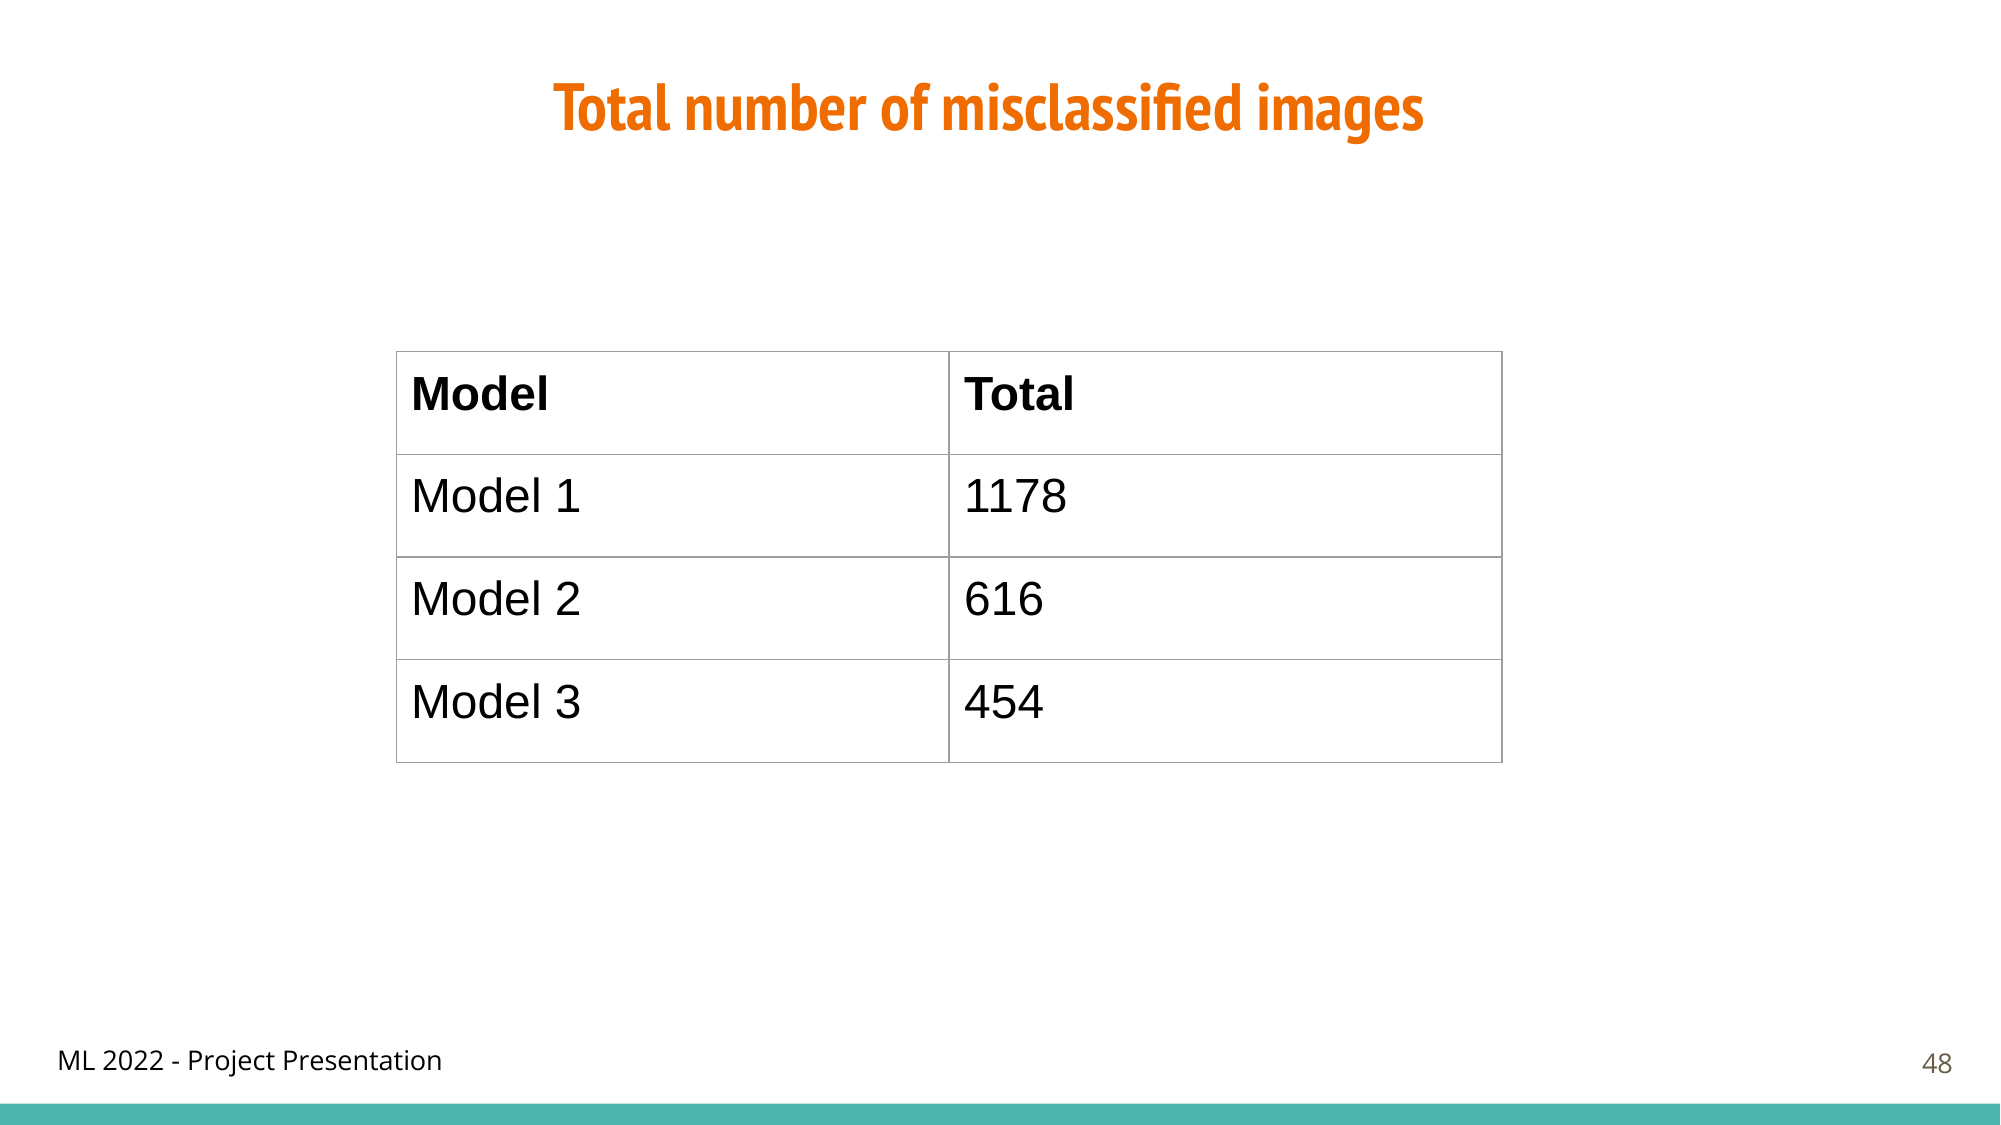

# Total number of misclassified images

| Model | Total |
| --- | --- |
| Model 1 | 1178 |
| Model 2 | 616 |
| Model 3 | 454 |
48